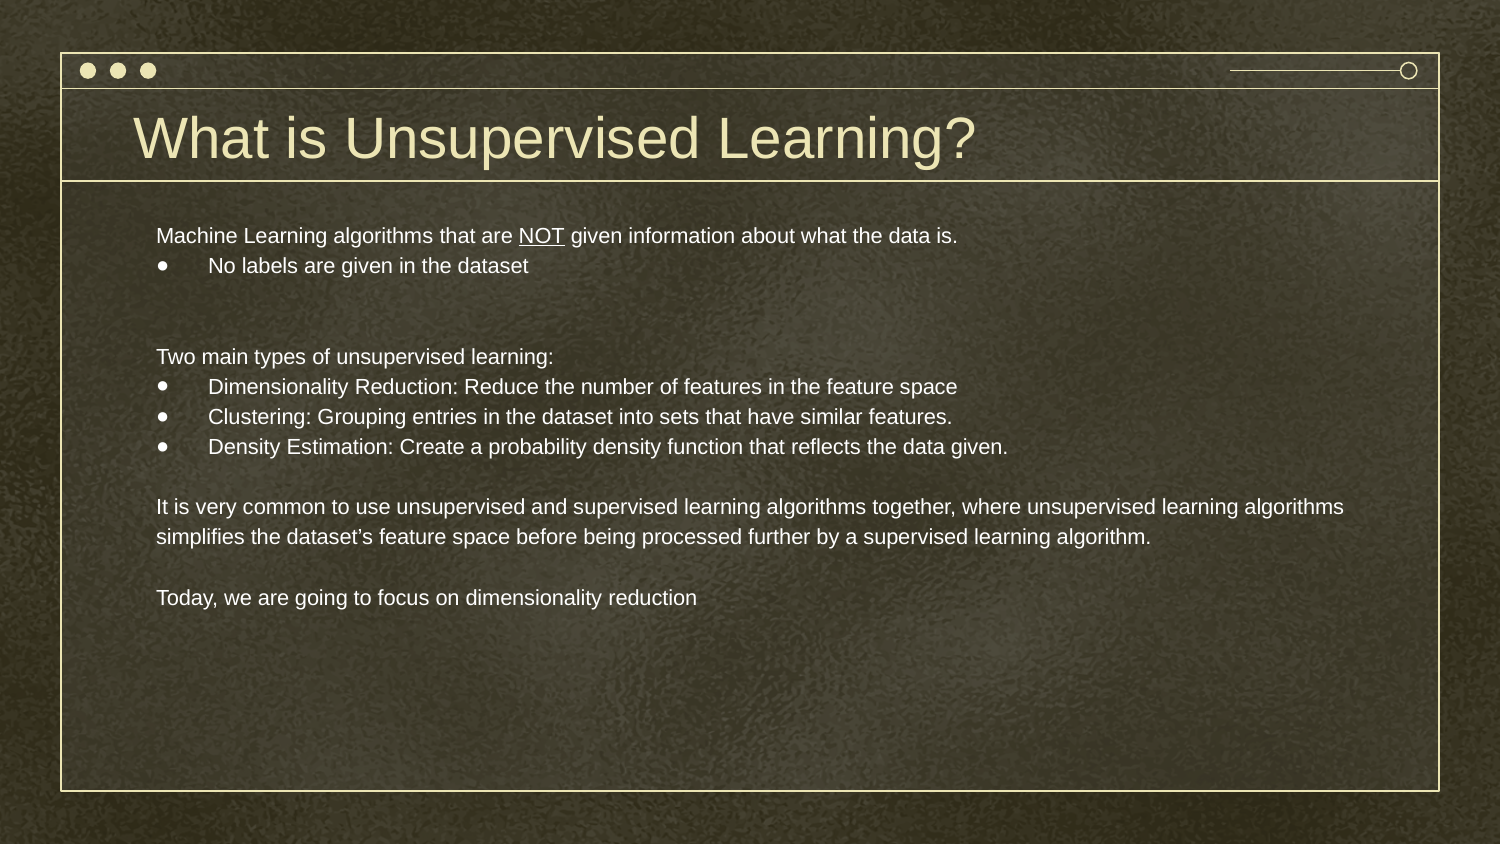

# What is Unsupervised Learning?
Machine Learning algorithms that are NOT given information about what the data is.
No labels are given in the dataset

Two main types of unsupervised learning:
Dimensionality Reduction: Reduce the number of features in the feature space
Clustering: Grouping entries in the dataset into sets that have similar features.
Density Estimation: Create a probability density function that reflects the data given.

It is very common to use unsupervised and supervised learning algorithms together, where unsupervised learning algorithms simplifies the dataset’s feature space before being processed further by a supervised learning algorithm.

Today, we are going to focus on dimensionality reduction